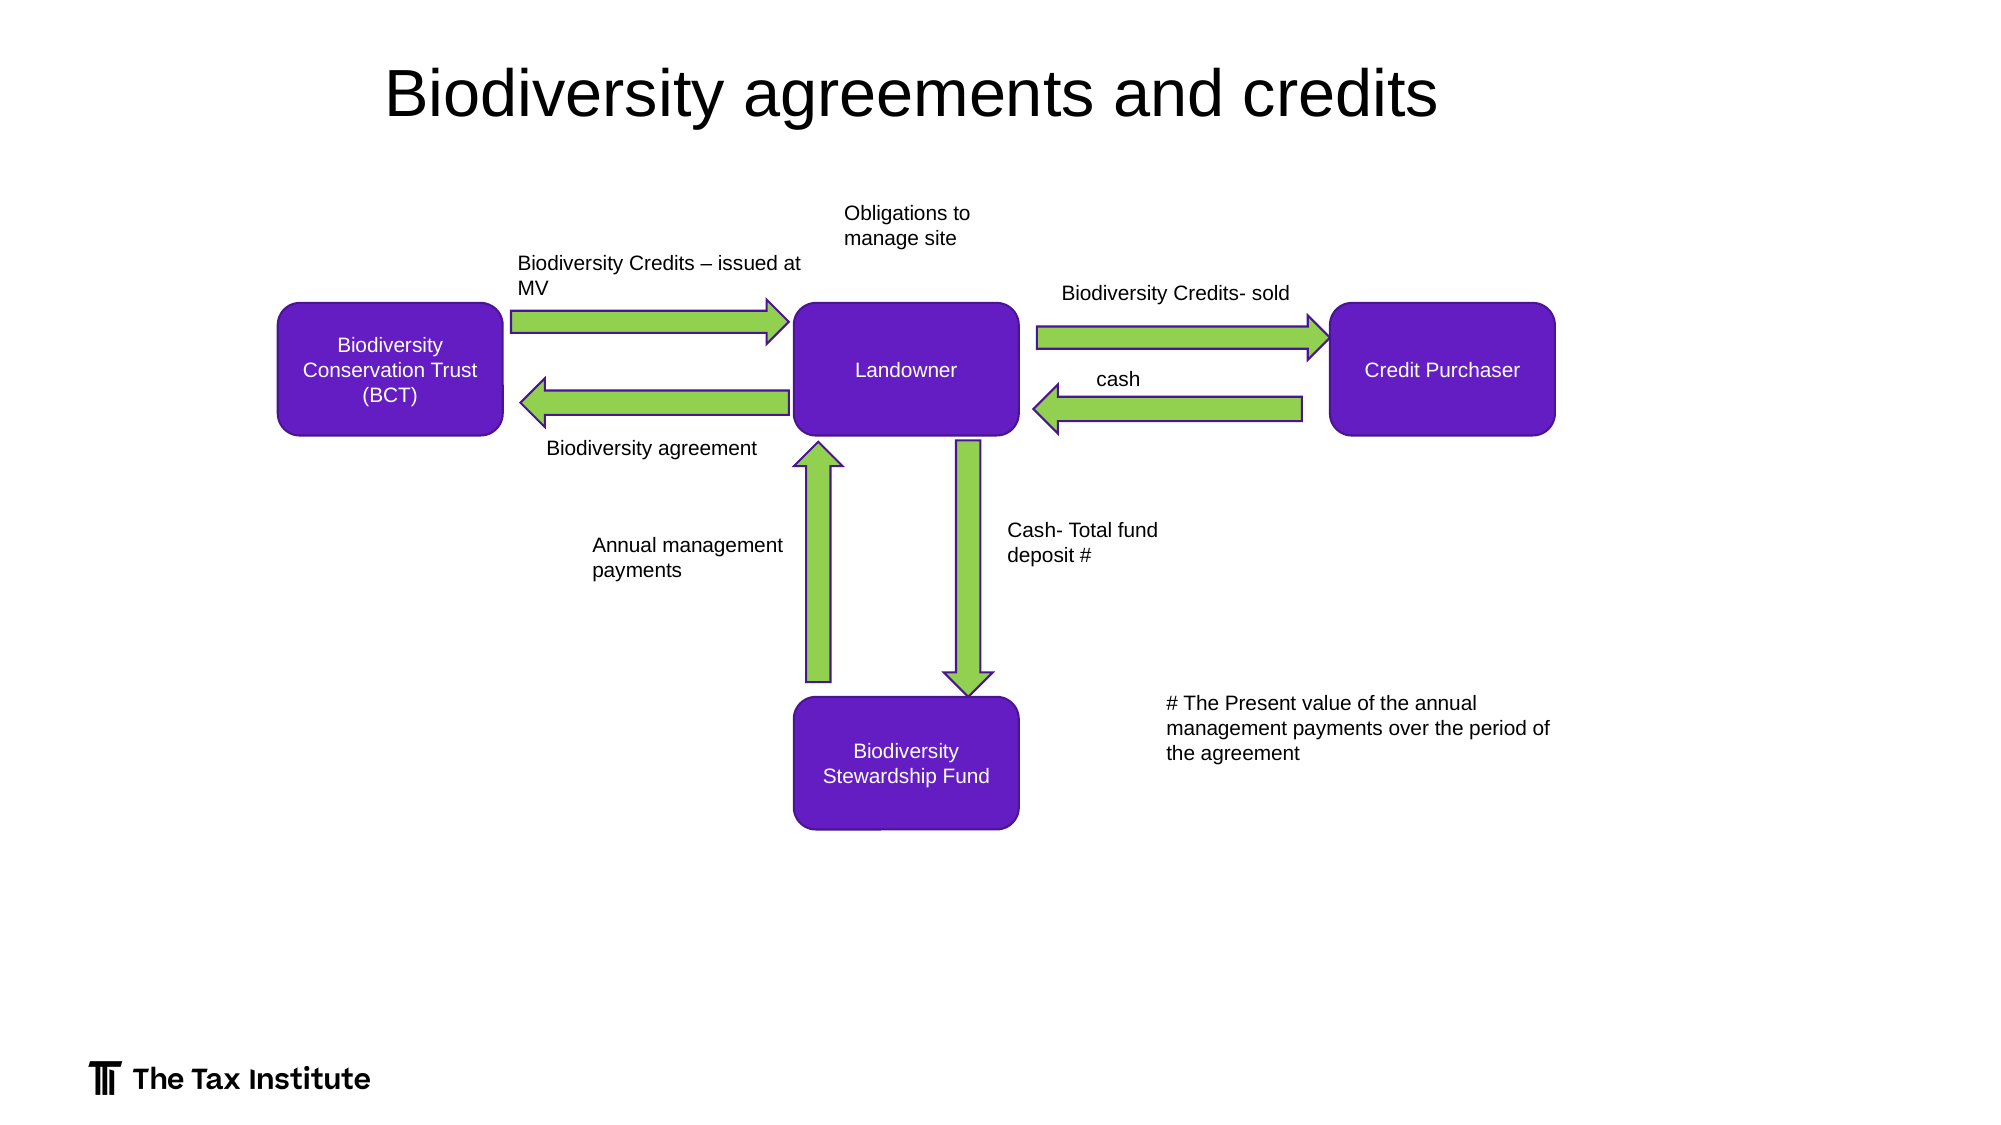

Biodiversity agreements and credits
Obligations to manage site
Biodiversity Credits – issued at MV
Biodiversity Credits- sold

Biodiversity Conservation Trust (BCT)
Landowner
Credit Purchaser

cash

Biodiversity agreement
Cash- Total fund deposit #
Annual management payments

# The Present value of the annual management payments over the period of the agreement
Biodiversity Stewardship Fund